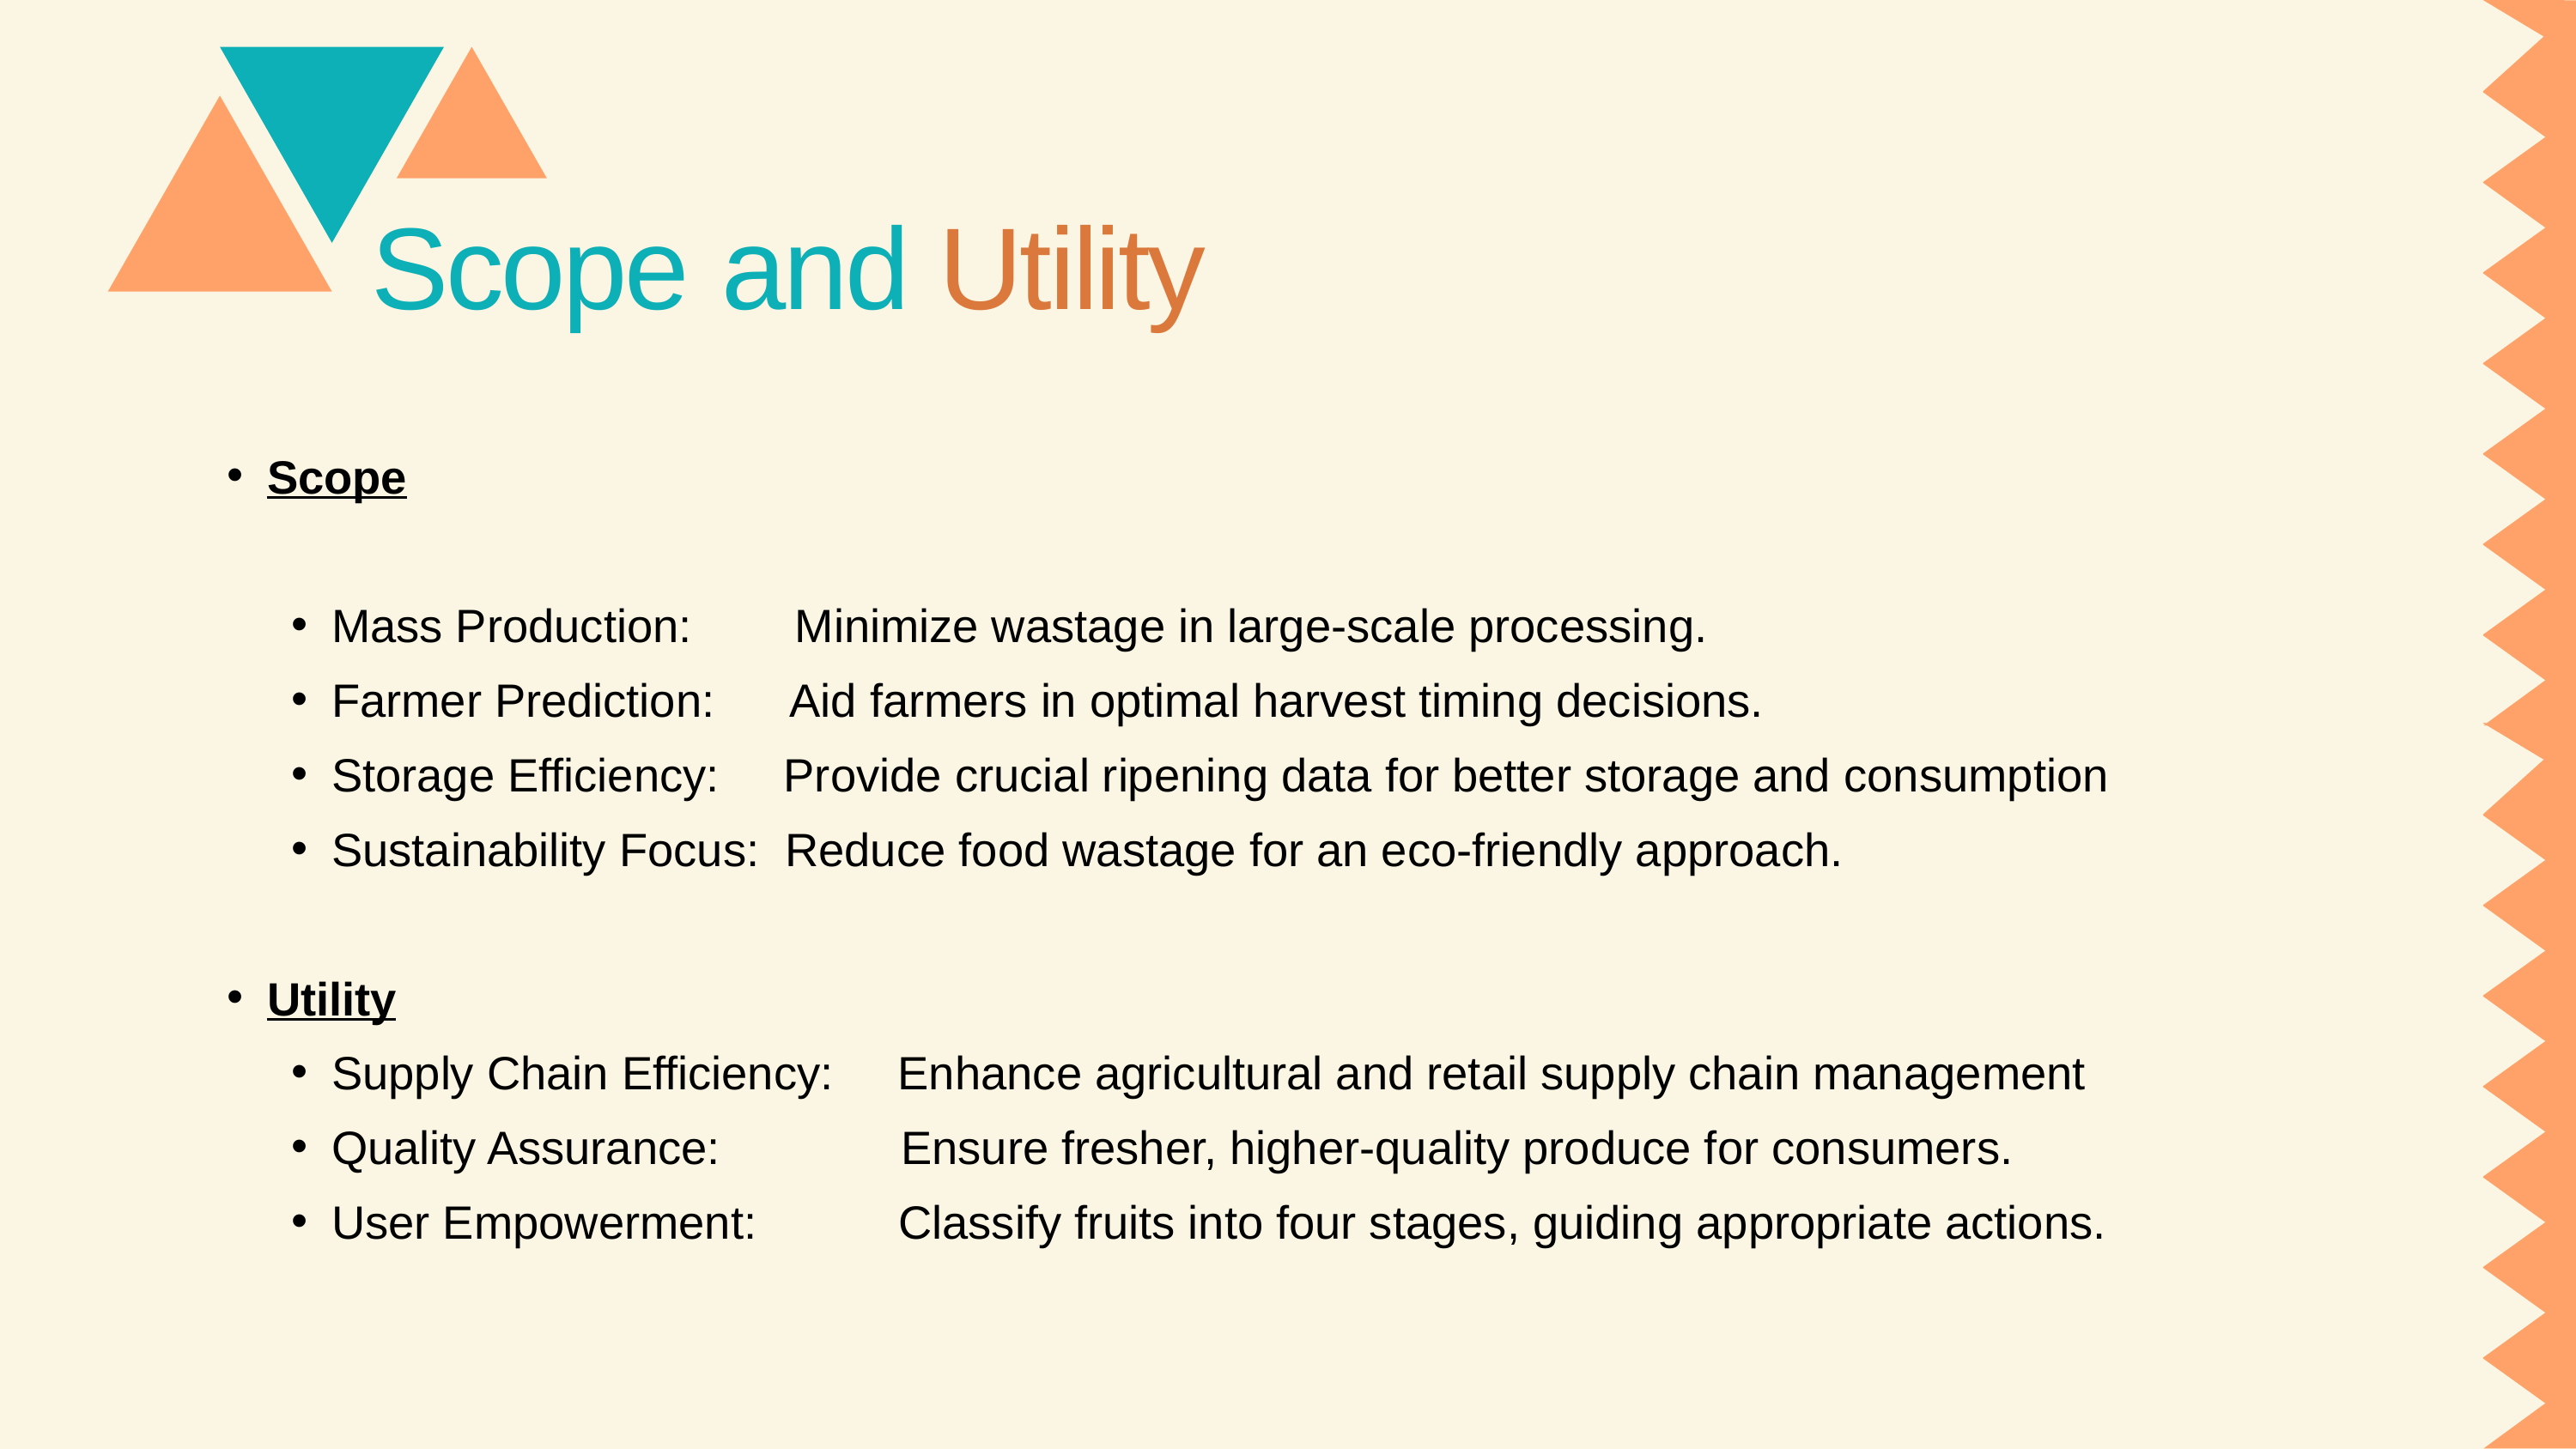

Scope and Utility

Scope

Mass Production:        Minimize wastage in large-scale processing.
Farmer Prediction:      Aid farmers in optimal harvest timing decisions.
Storage Efficiency:     Provide crucial ripening data for better storage and consumption
Sustainability Focus:  Reduce food wastage for an eco-friendly approach.

Utility
Supply Chain Efficiency:     Enhance agricultural and retail supply chain management
Quality Assurance:              Ensure fresher, higher-quality produce for consumers.
User Empowerment:           Classify fruits into four stages, guiding appropriate actions.